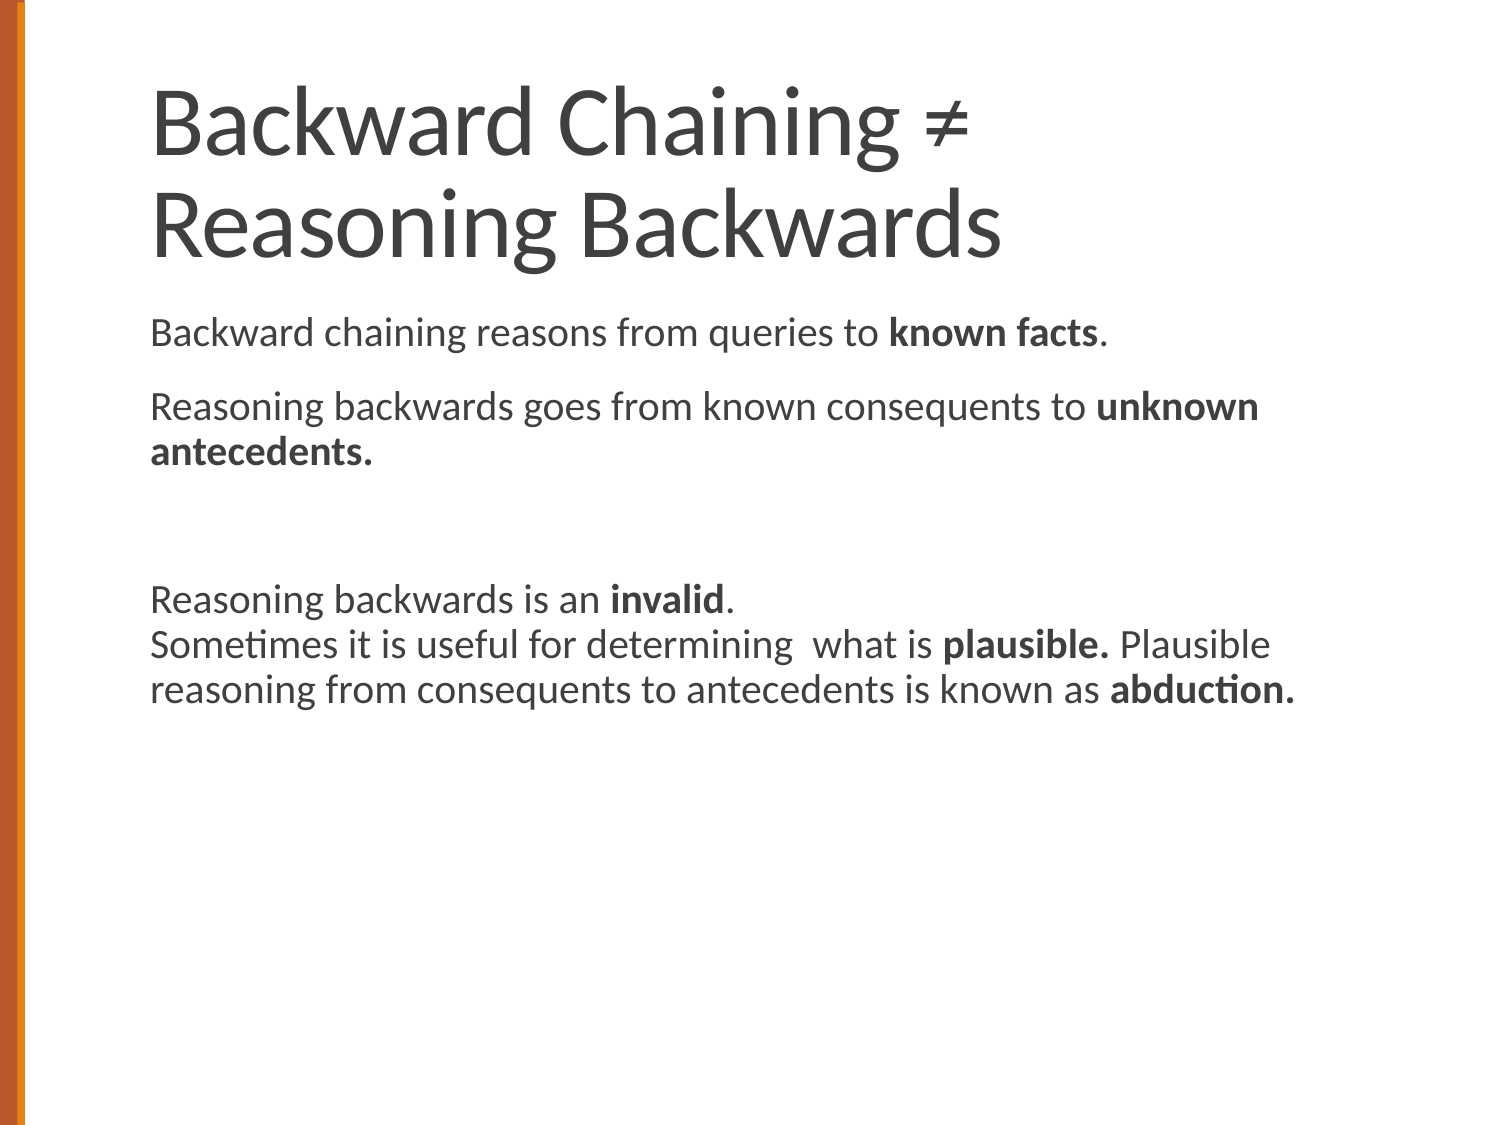

# Backward Chaining ≠ Reasoning Backwards
Backward chaining reasons from queries to known facts.
Reasoning backwards goes from known consequents to unknown antecedents.

Reasoning backwards is an invalid.
Sometimes it is useful for determining  what is plausible. Plausible reasoning from consequents to antecedents is known as abduction.